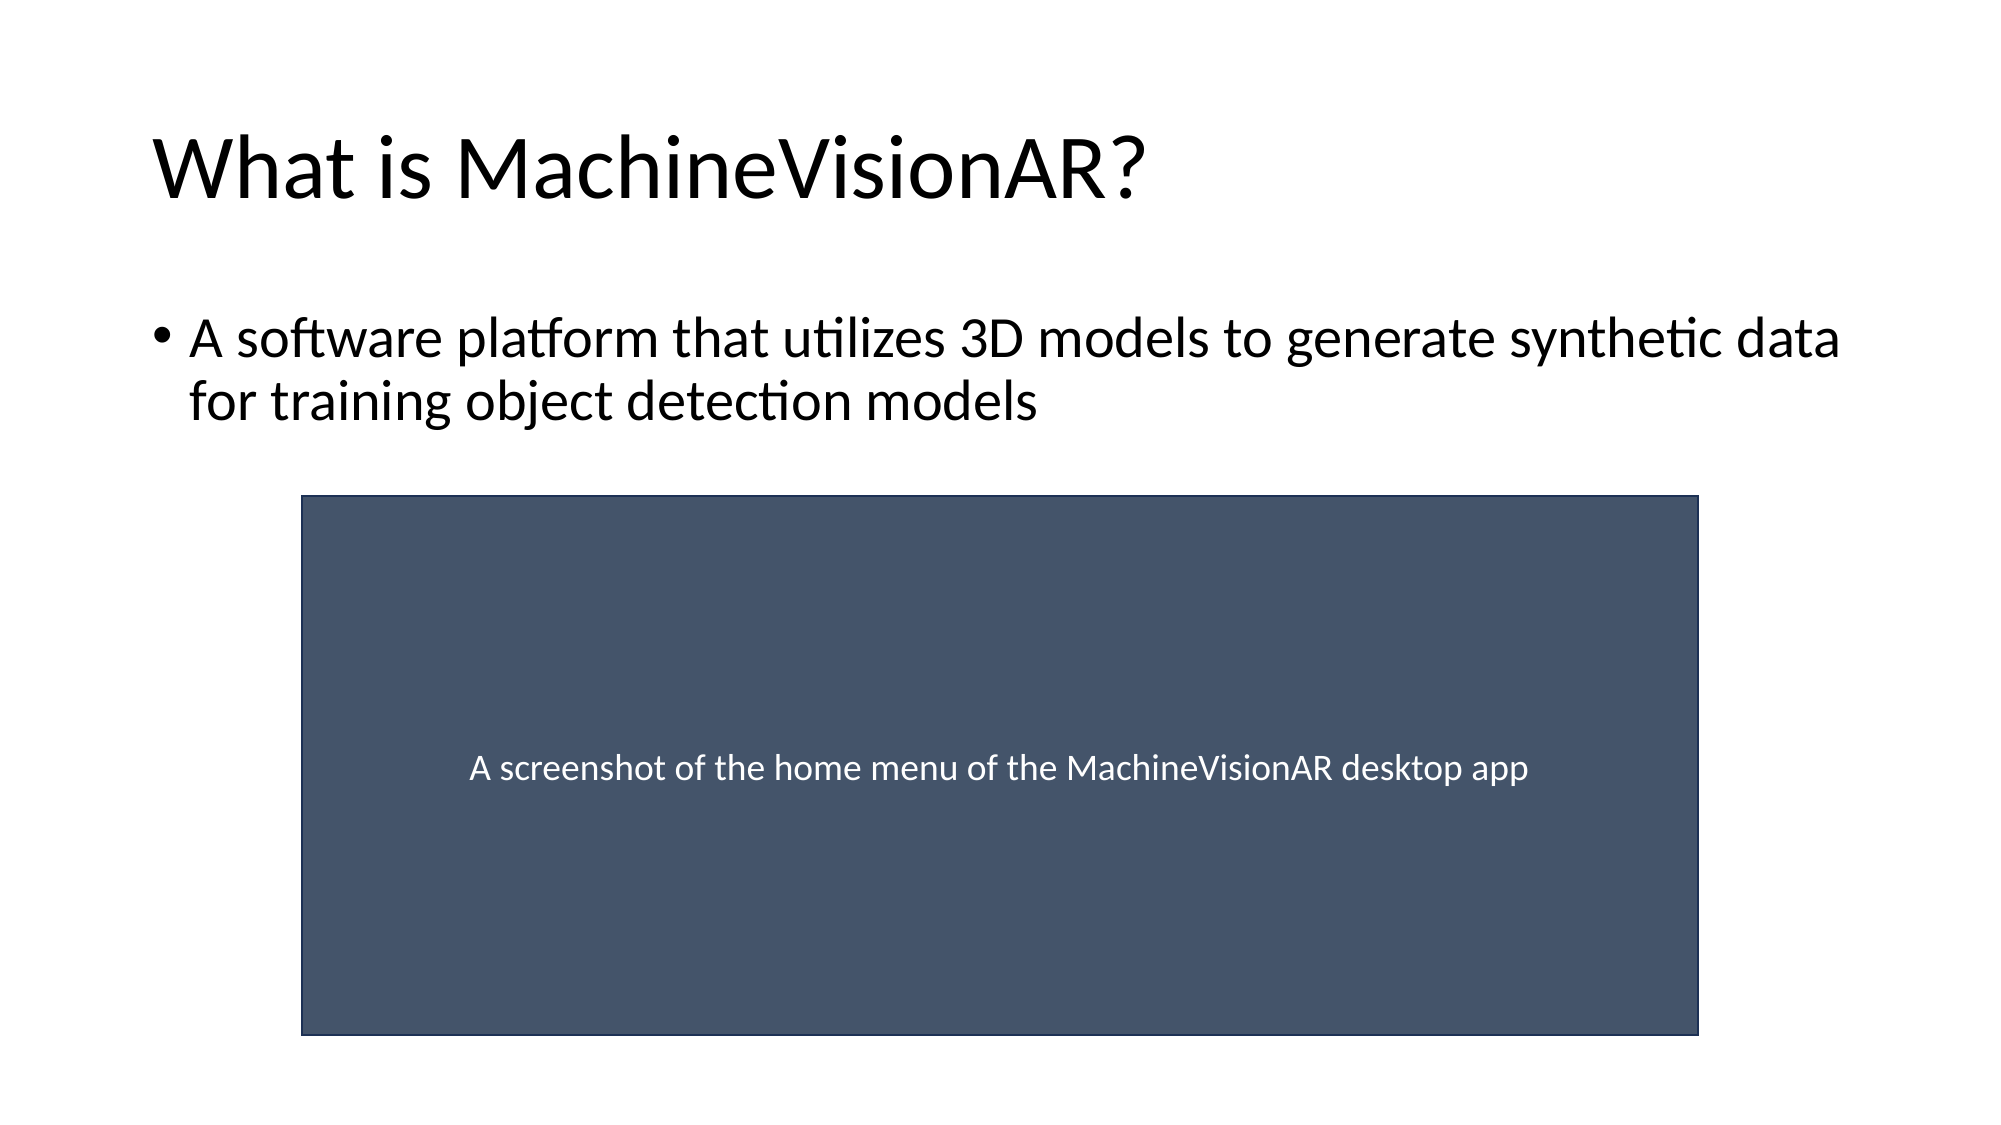

# What is MachineVisionAR?
A software platform that utilizes 3D models to generate synthetic data for training object detection models

A screenshot of the home menu of the MachineVisionAR desktop app